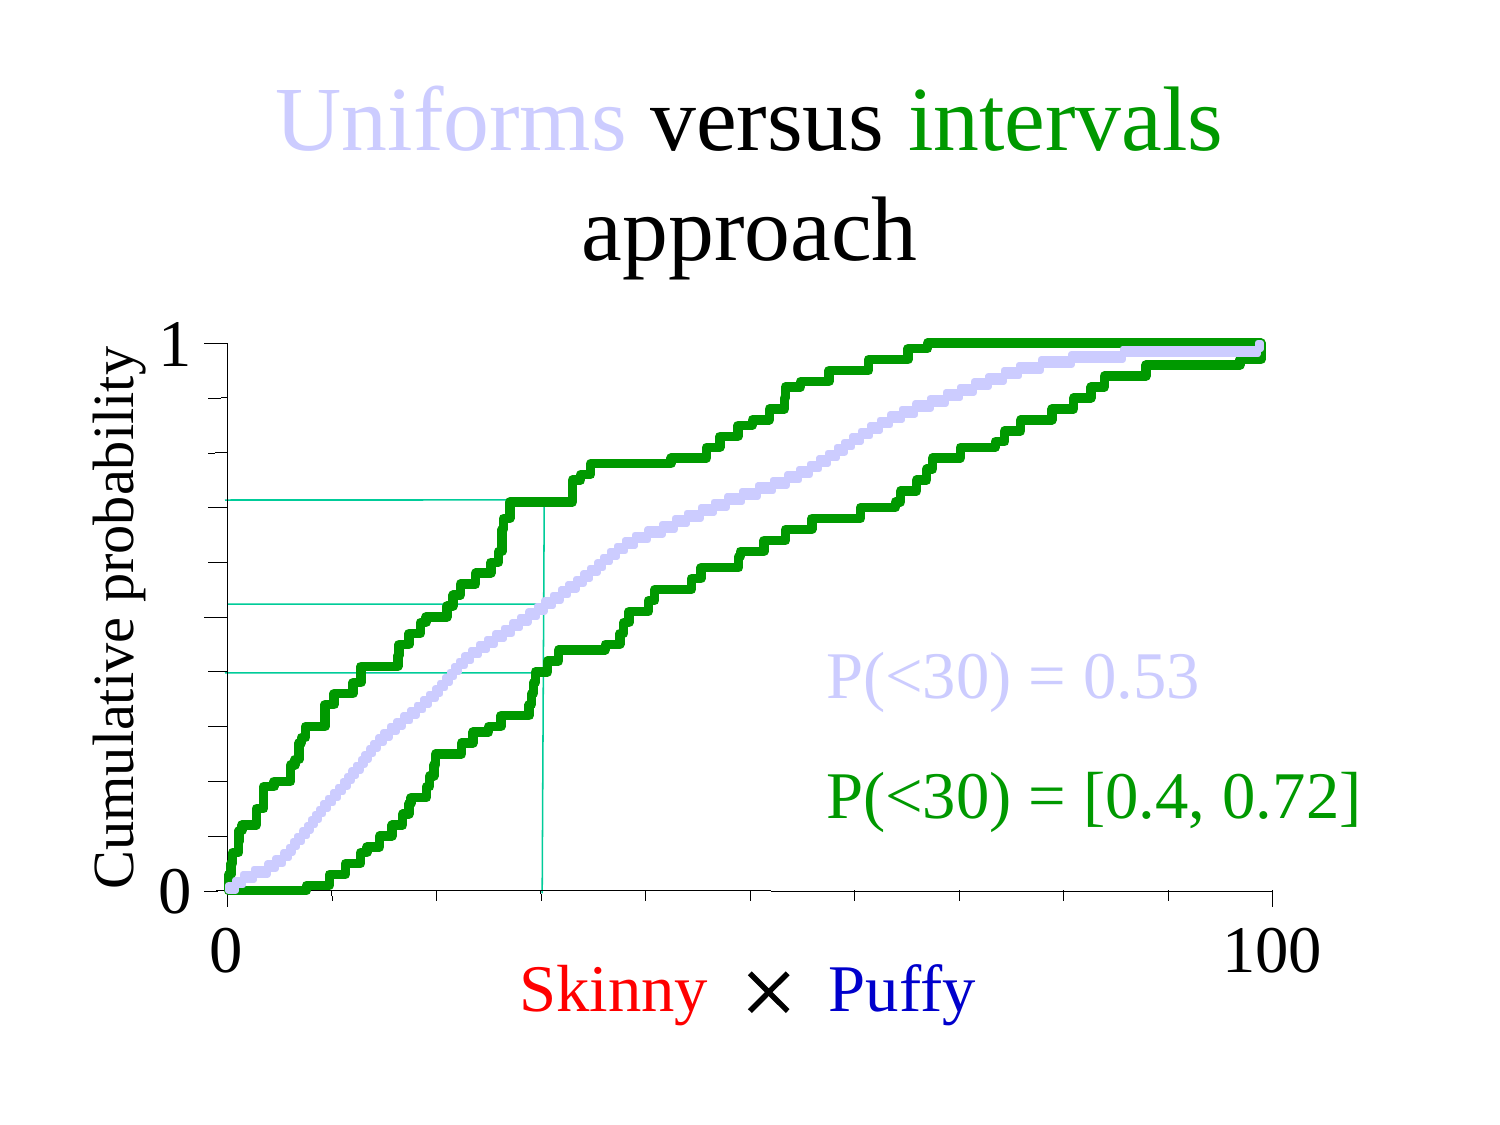

# Uniforms versus intervals approach
1

Cumulative probability

P(<30) = 0.53

P(<30) = [0.4, 0.72]

0

0
100
Skinny  ×  Puffy